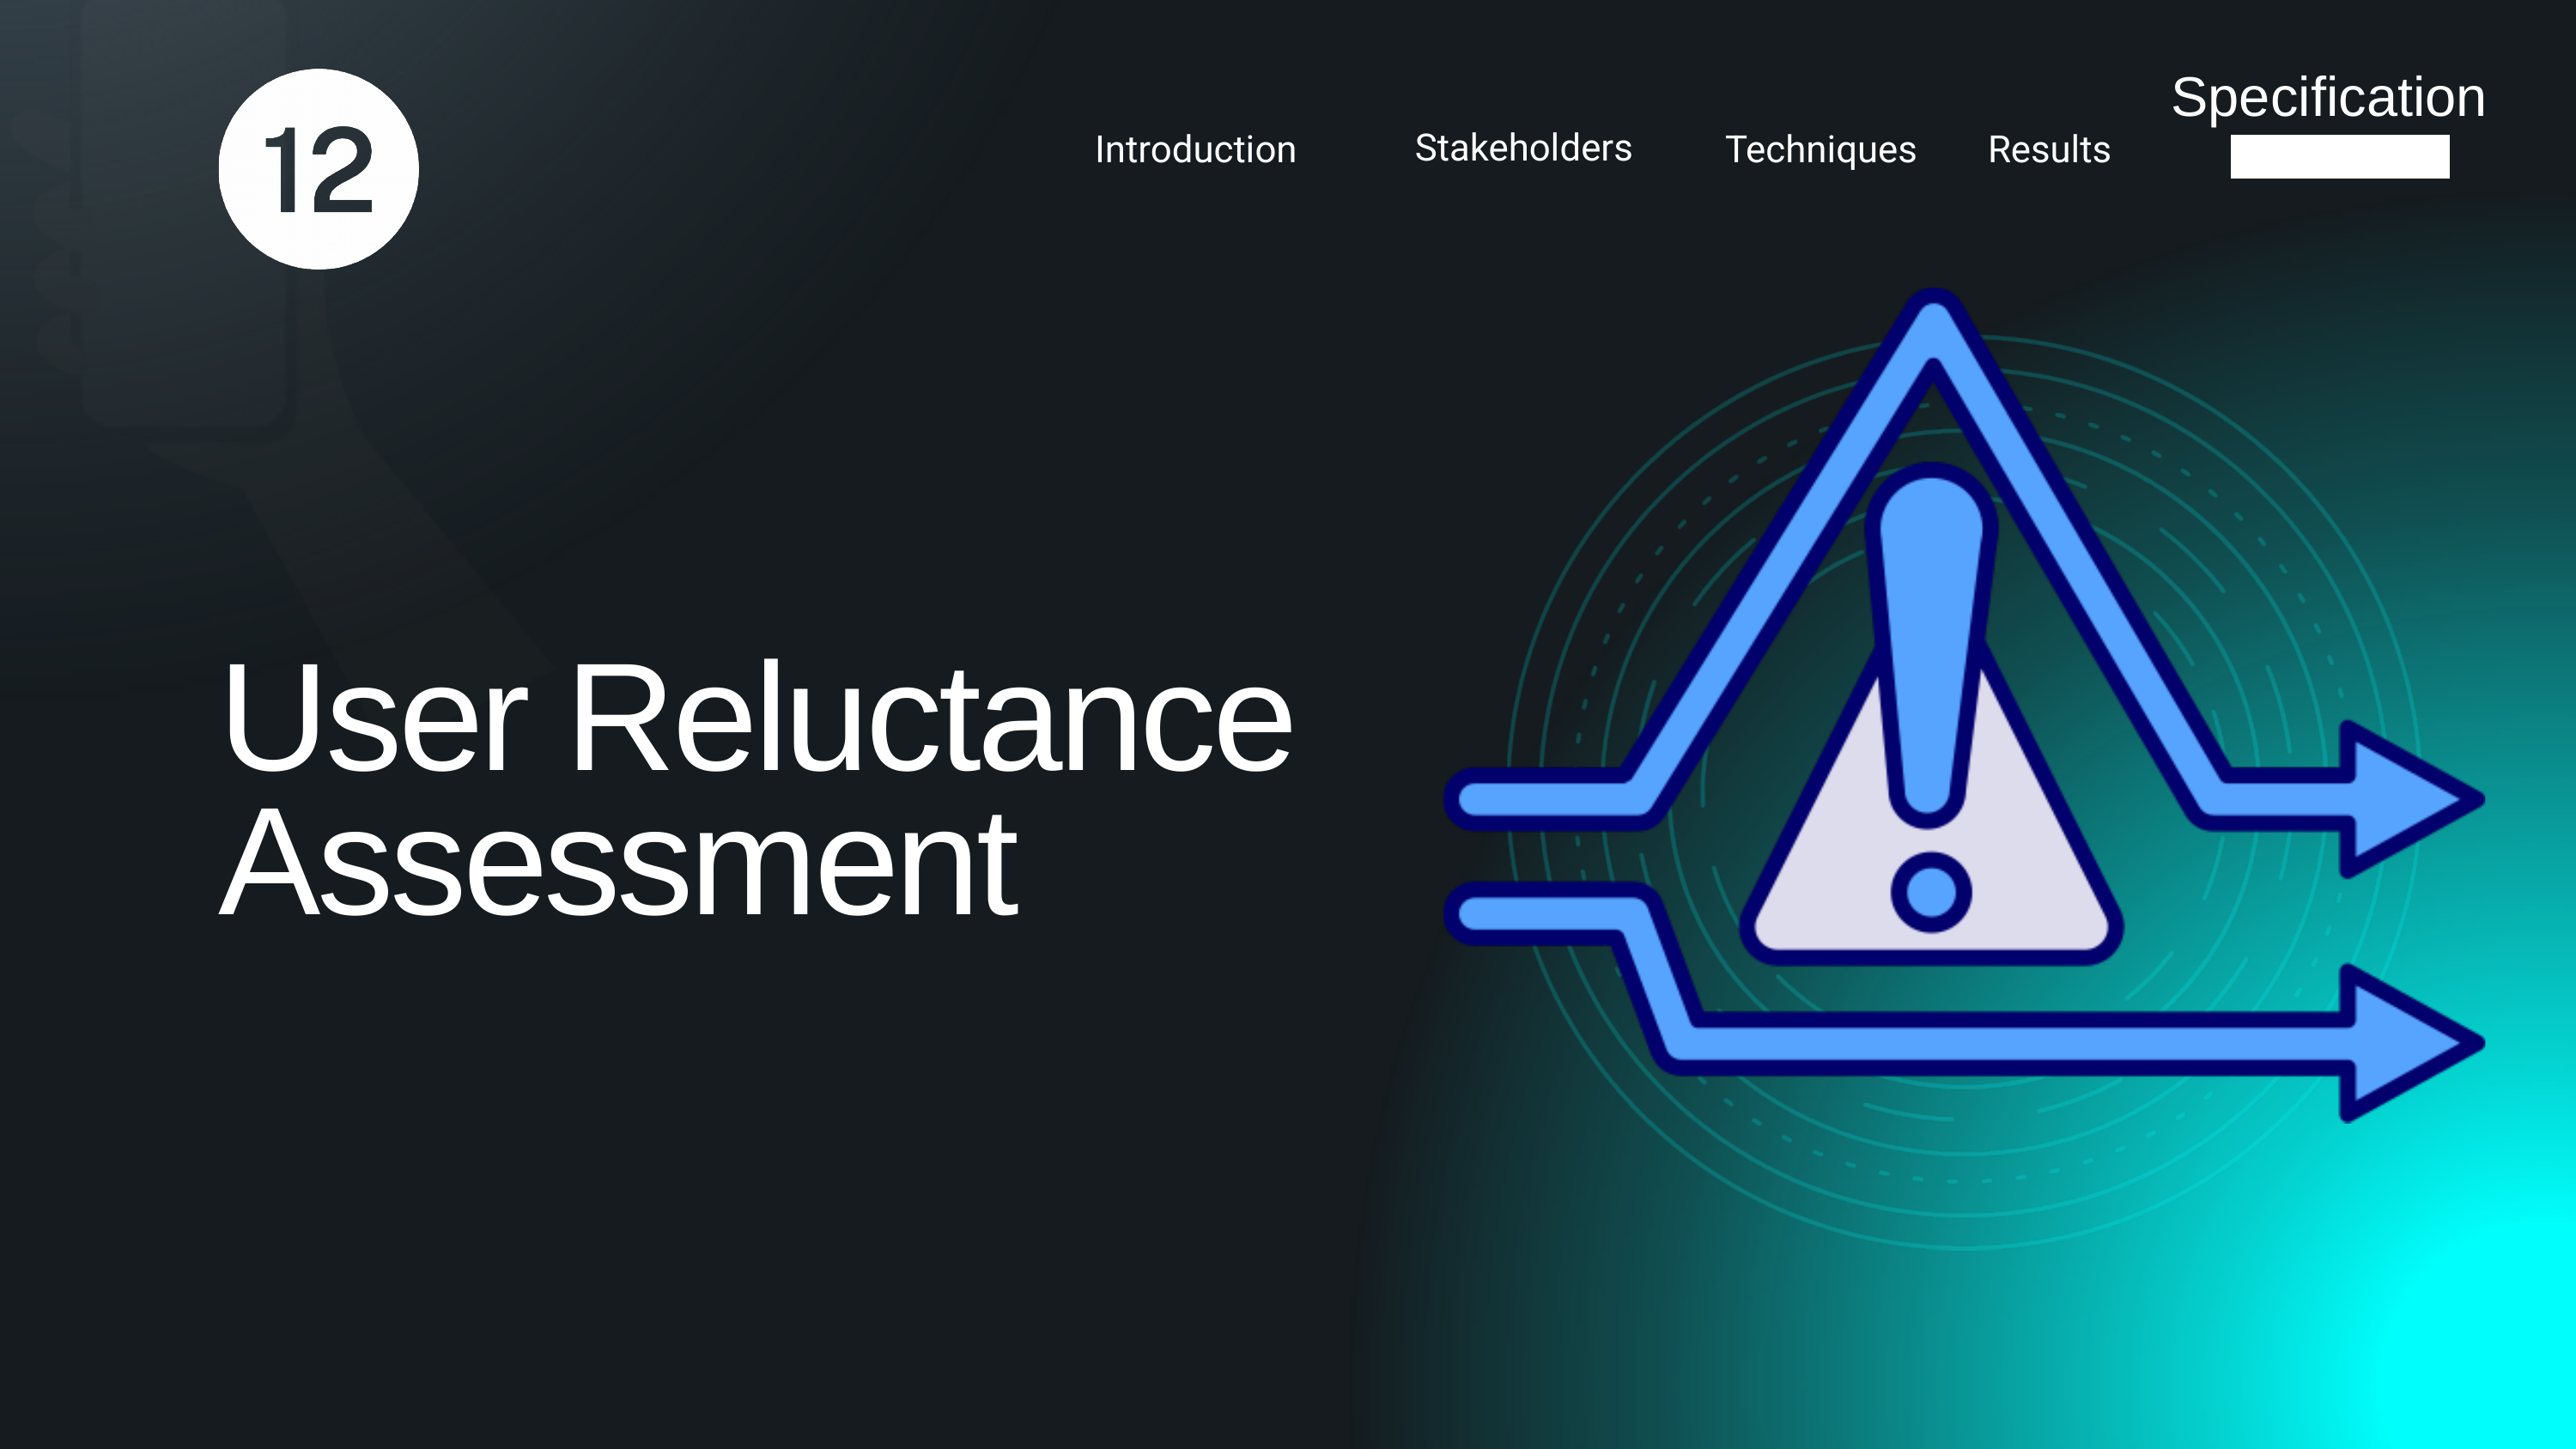

Specification

Stakeholders
Introduction
Techniques
Results

User Reluctance Assessment